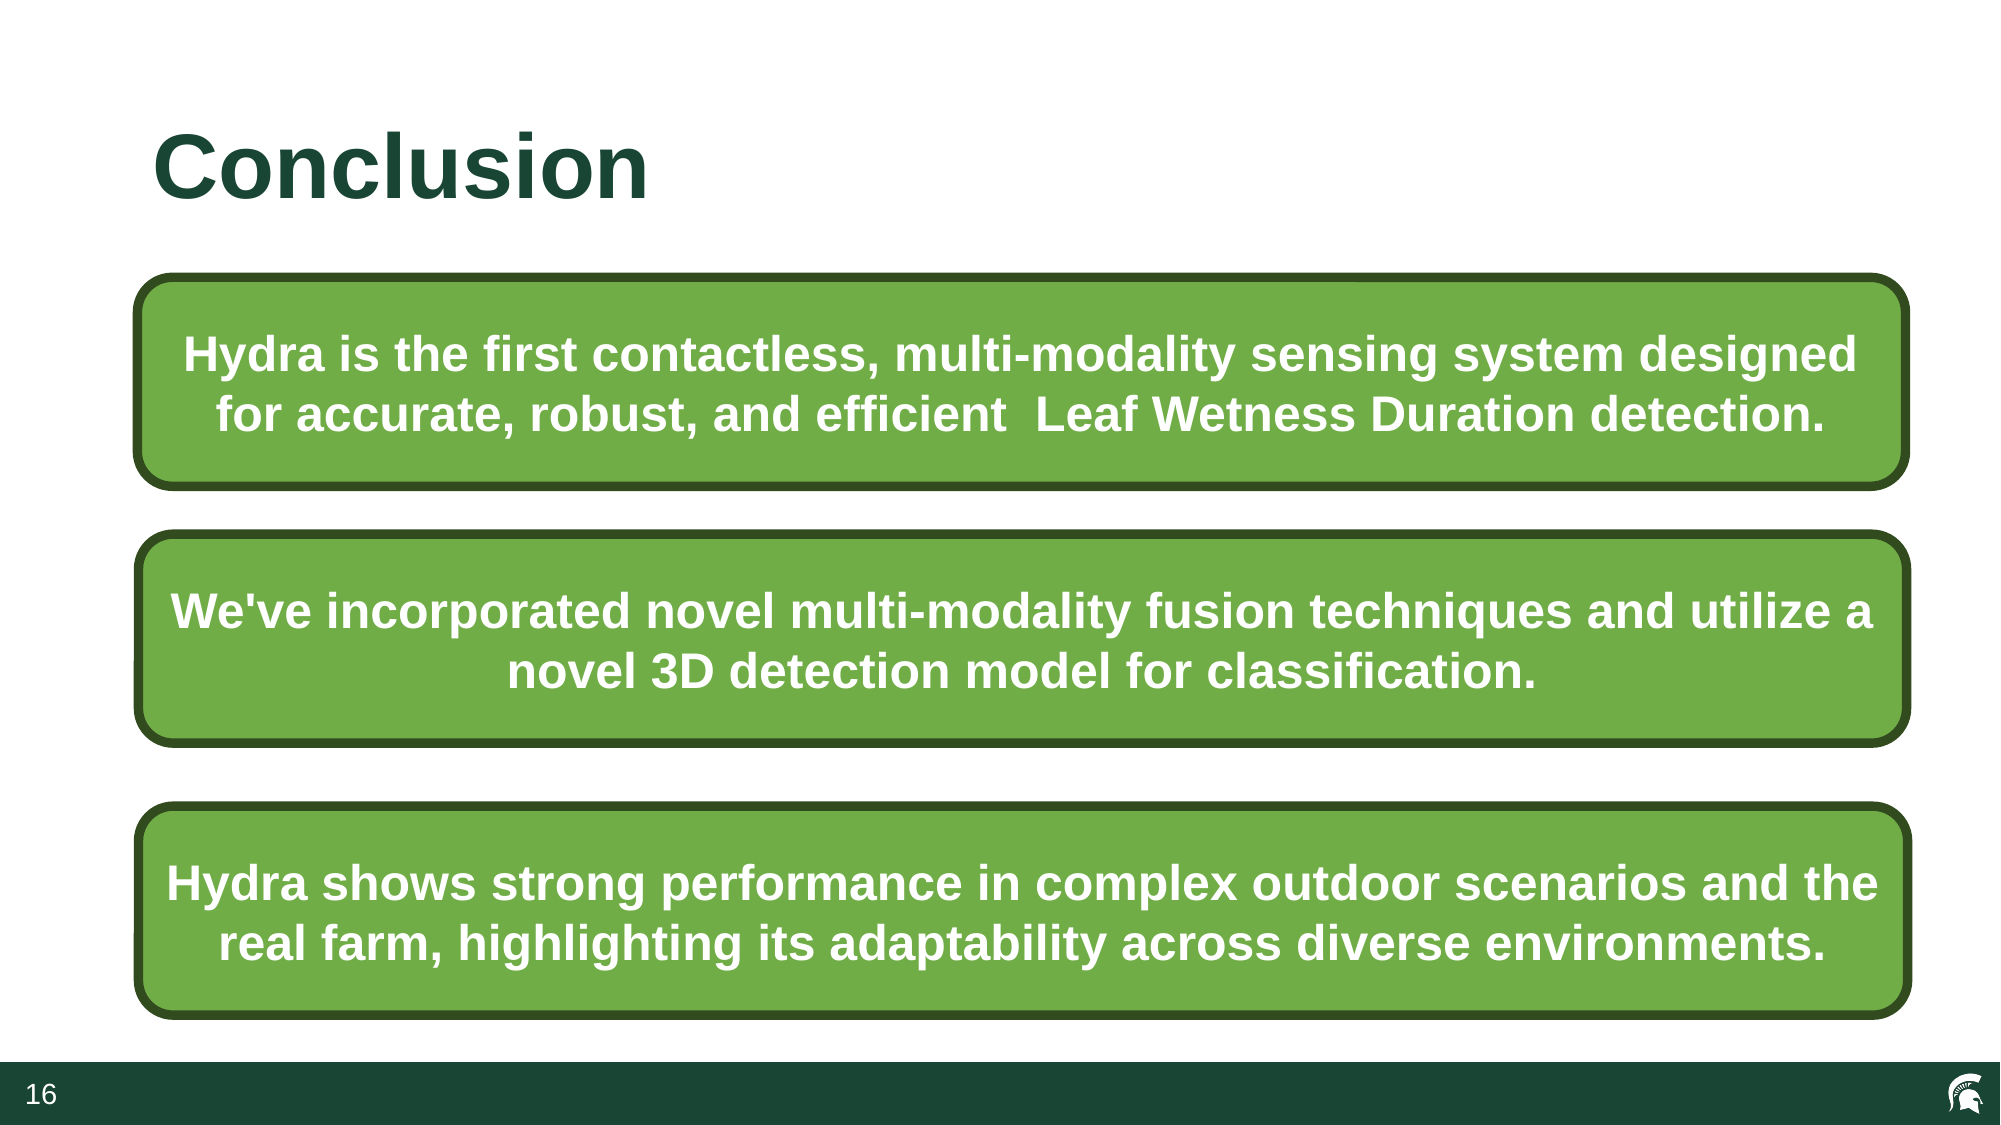

# Conclusion
Hydra is the first contactless, multi-modality sensing system designed for accurate, robust, and efficient  Leaf Wetness Duration detection.
We've incorporated novel multi-modality fusion techniques and utilize a novel 3D detection model for classification.
Hydra shows strong performance in complex outdoor scenarios and the real farm, highlighting its adaptability across diverse environments.
16